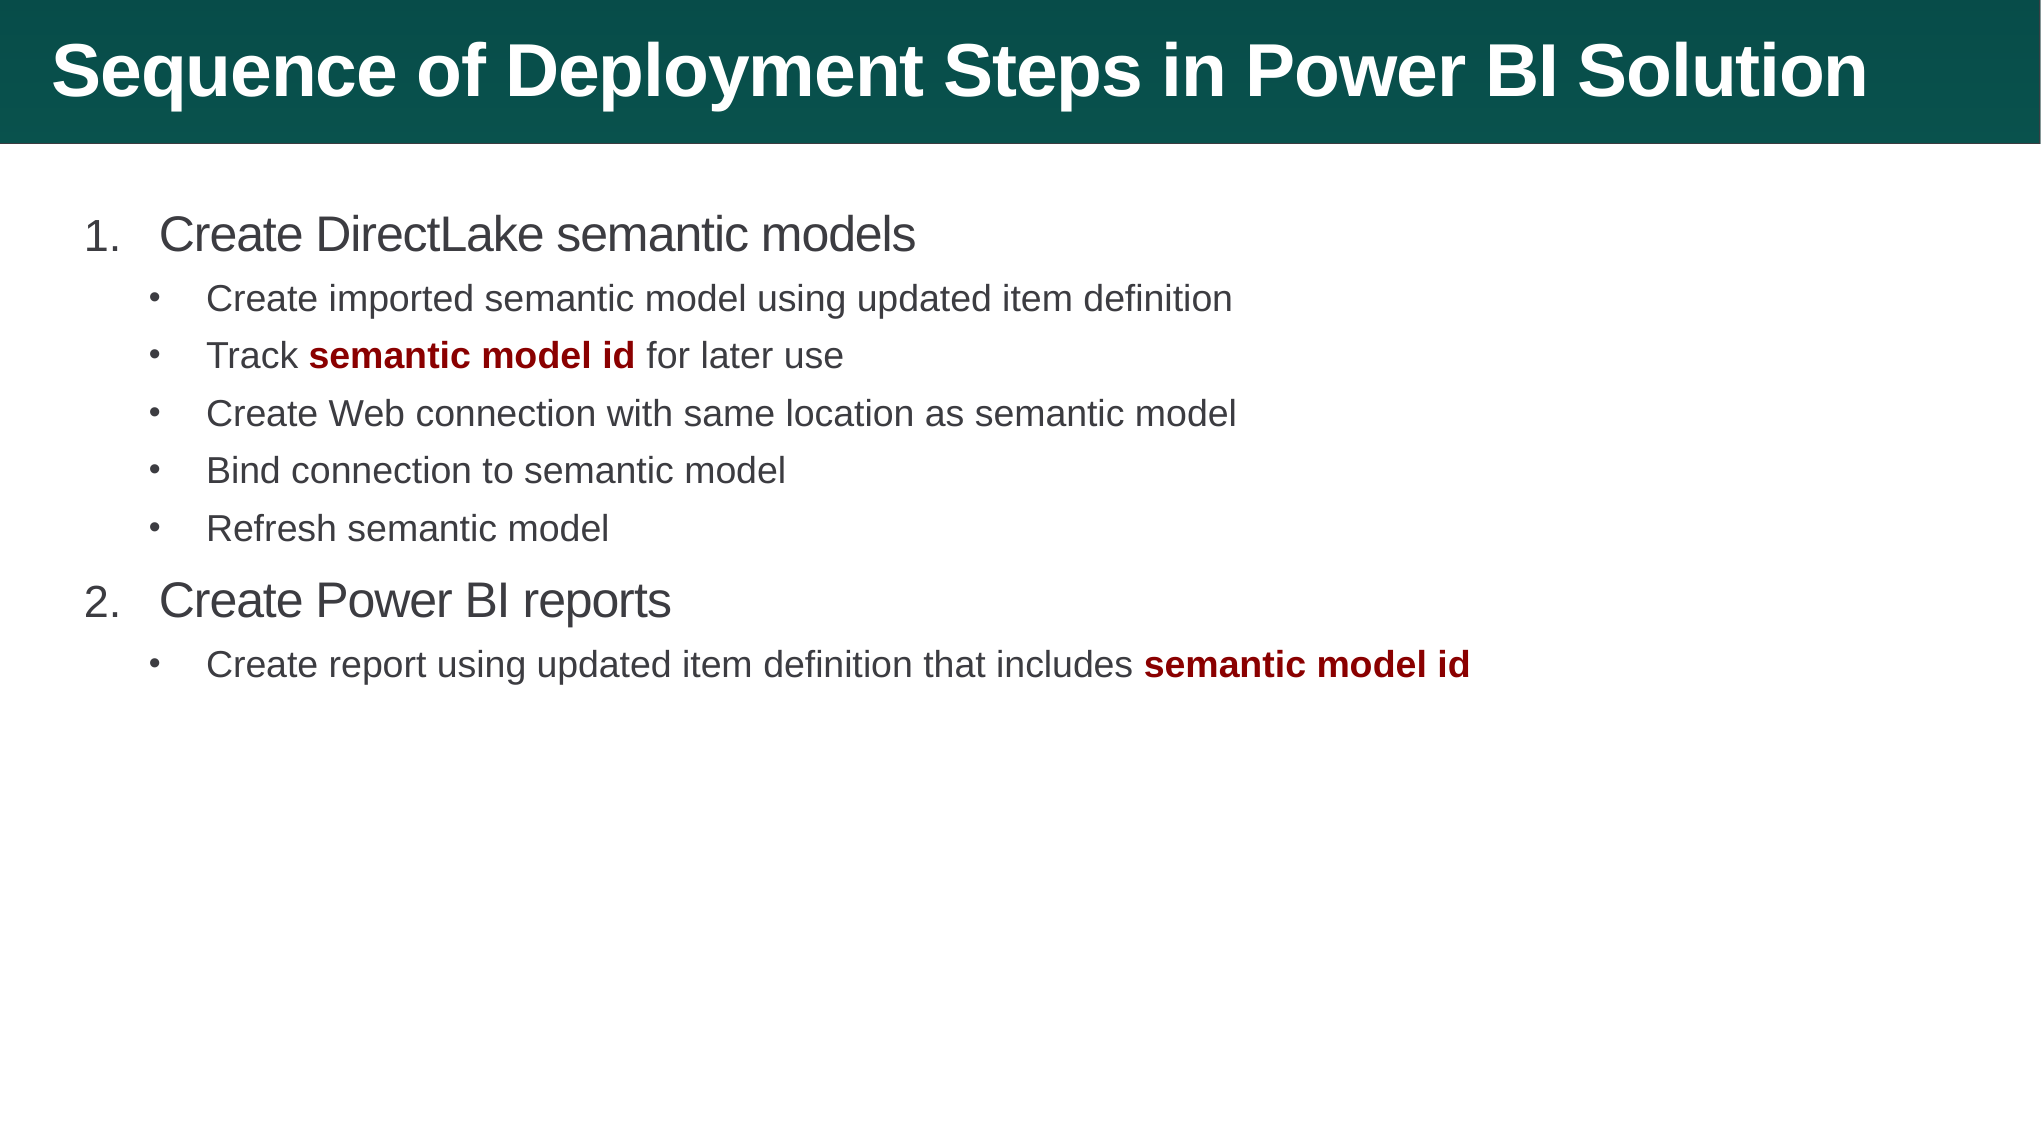

# Sequence of Deployment Steps in Power BI Solution
Create DirectLake semantic models
Create imported semantic model using updated item definition
Track semantic model id for later use
Create Web connection with same location as semantic model
Bind connection to semantic model
Refresh semantic model
Create Power BI reports
Create report using updated item definition that includes semantic model id